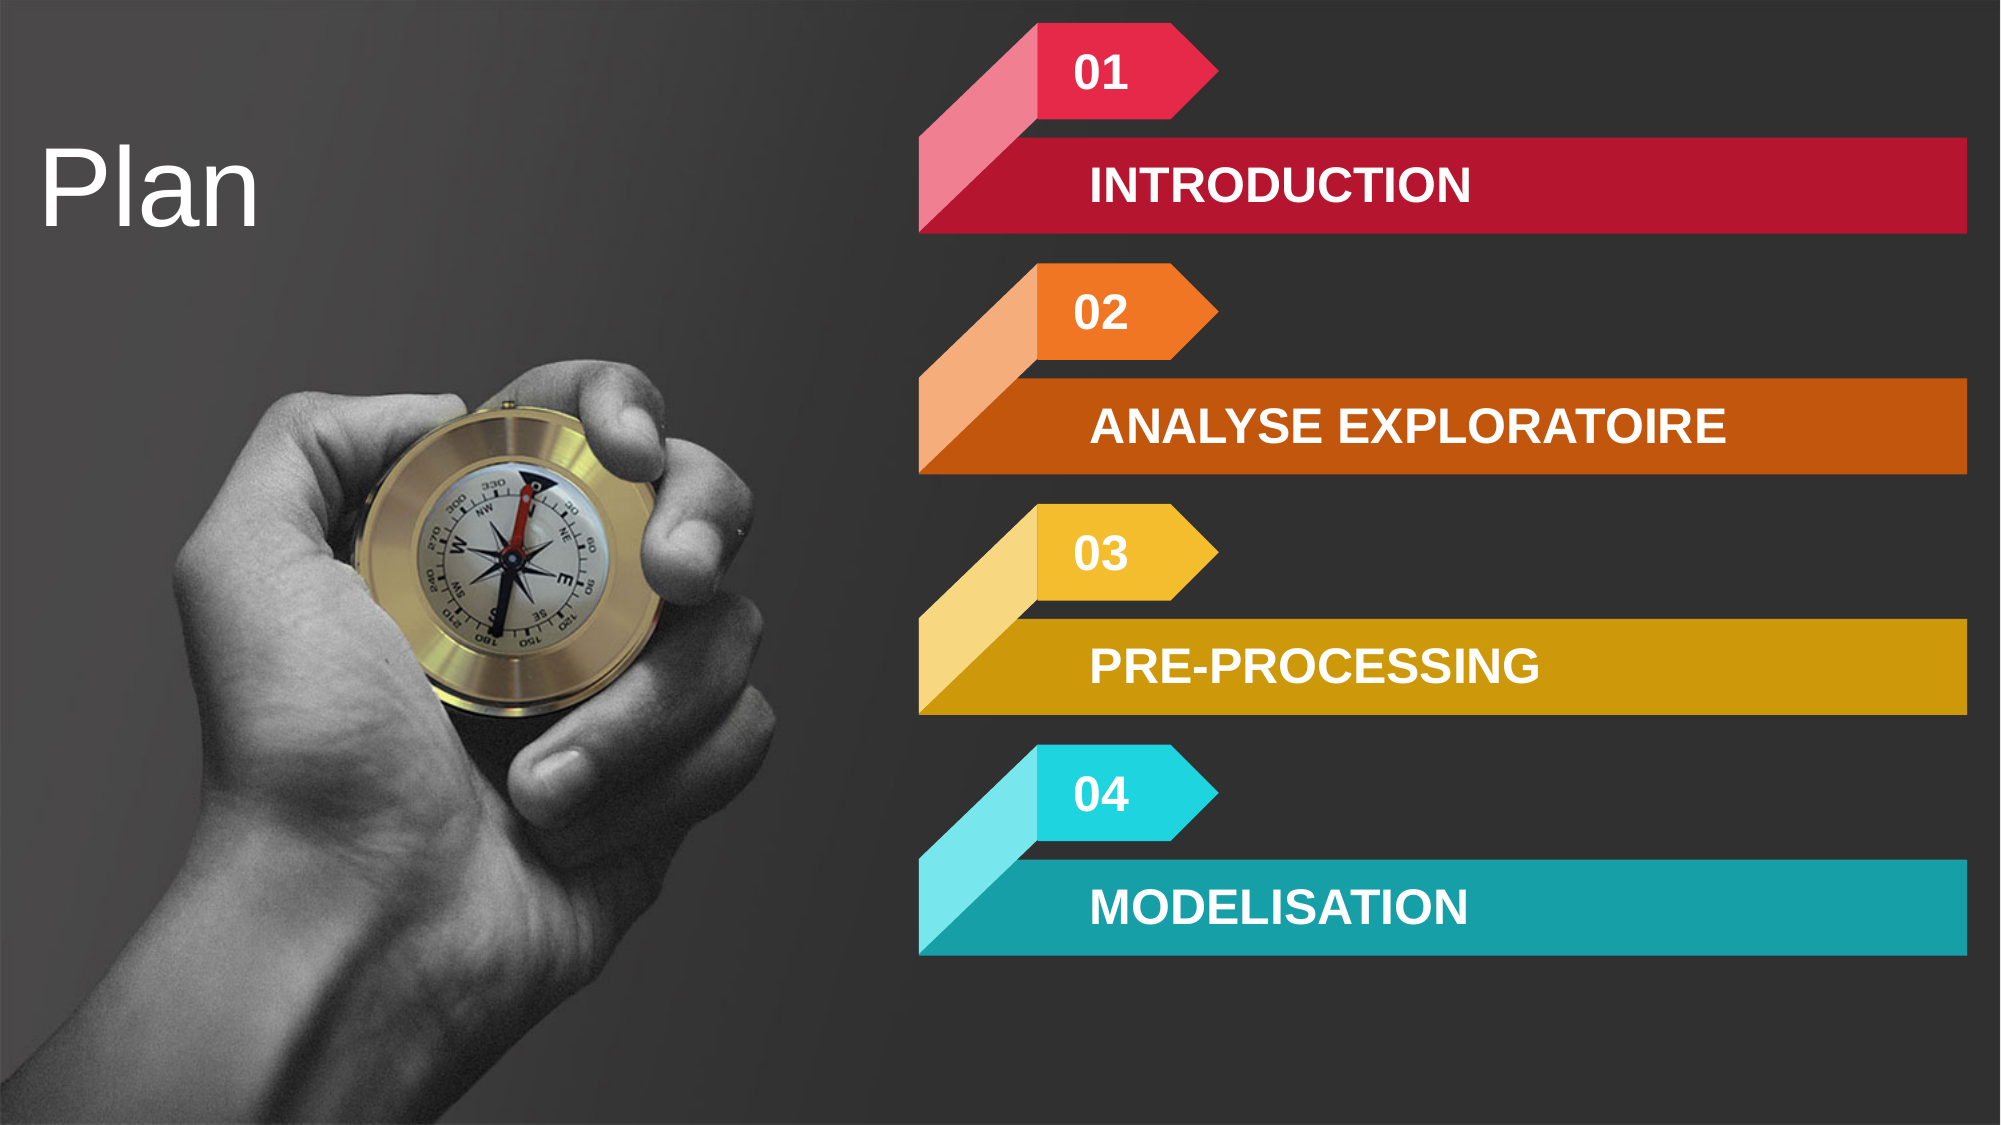

01

INTRODUCTION
Plan

02

ANALYSE EXPLORATOIRE

03

PRE-PROCESSING

04

MODELISATION